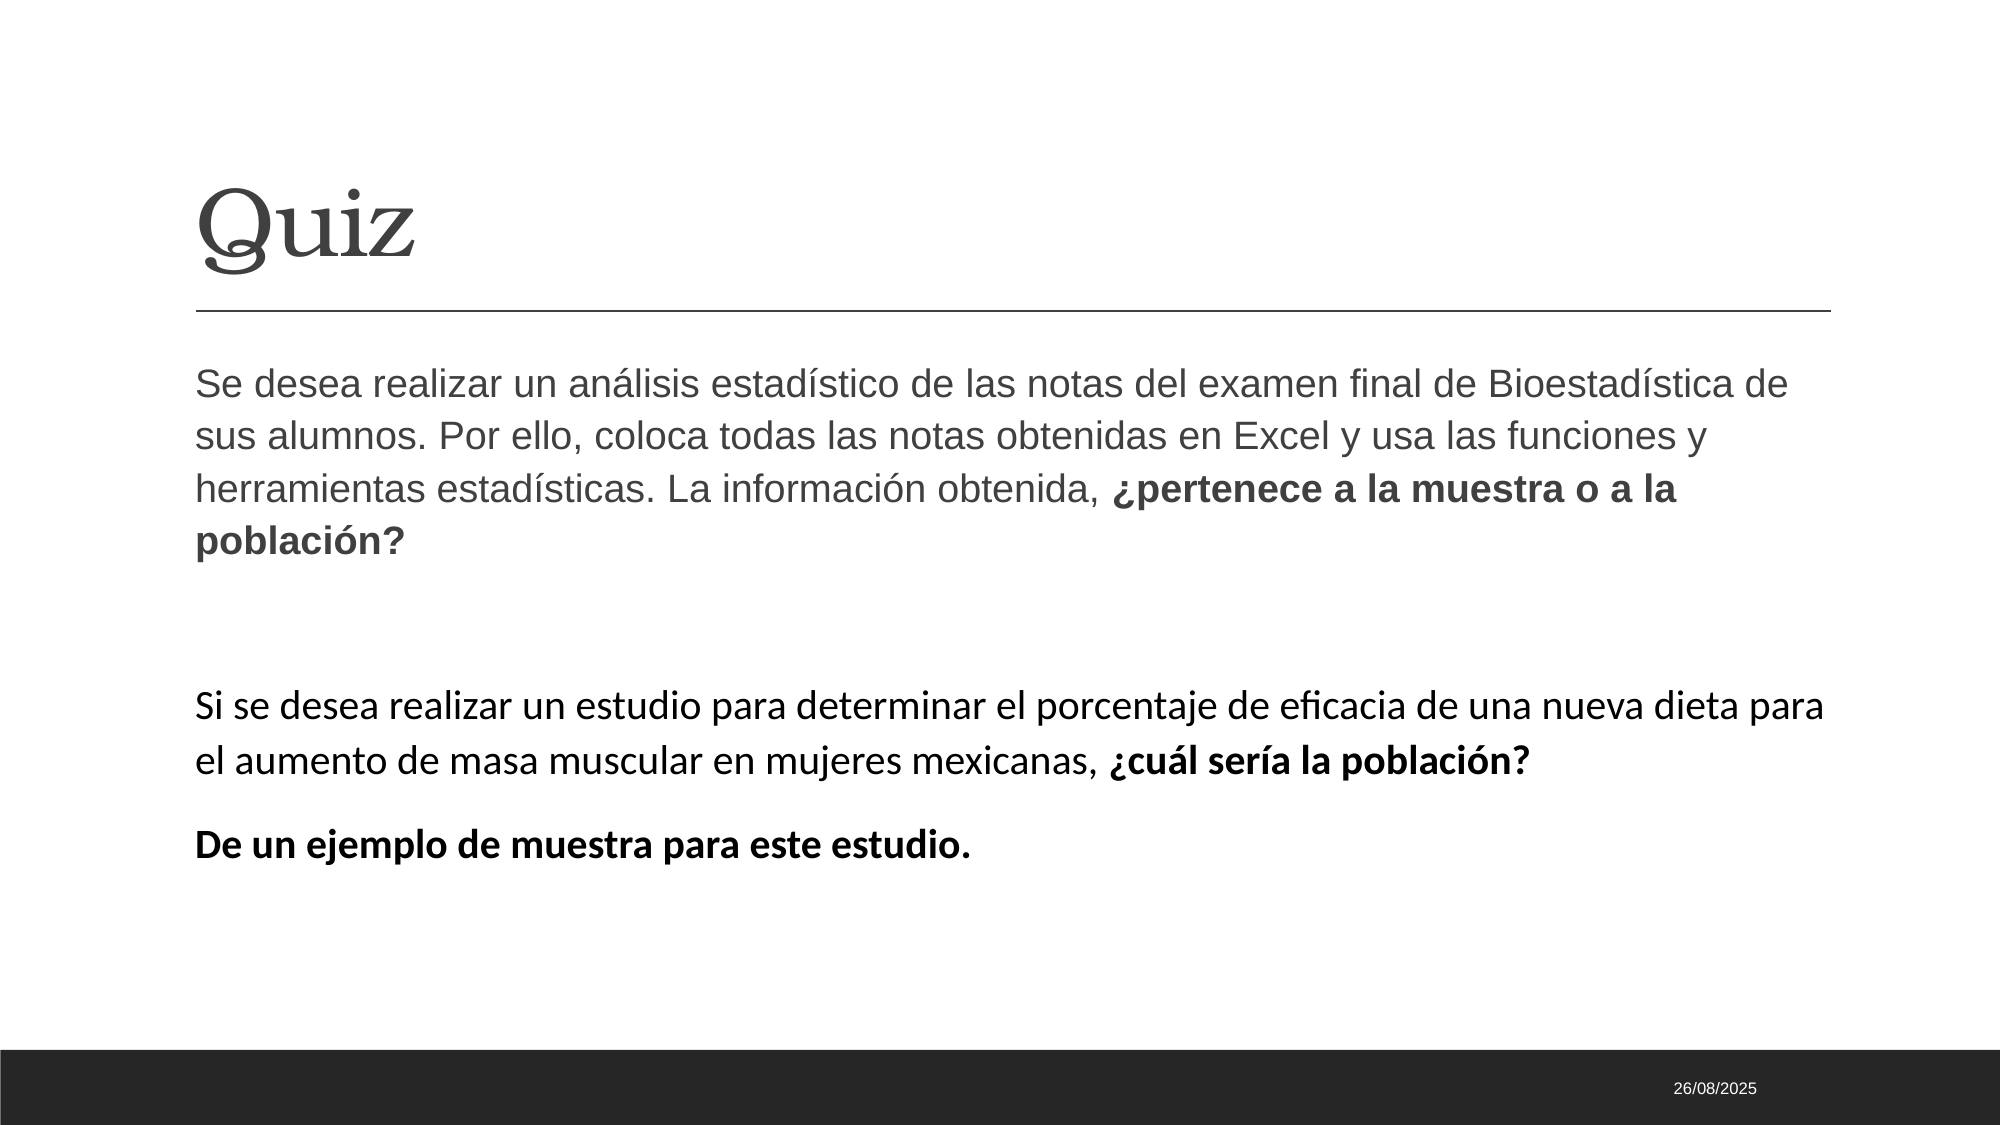

# Quiz
Se desea realizar un análisis estadístico de las notas del examen final de Bioestadística de sus alumnos. Por ello, coloca todas las notas obtenidas en Excel y usa las funciones y herramientas estadísticas. La información obtenida, ¿pertenece a la muestra o a la población?

Si se desea realizar un estudio para determinar el porcentaje de eficacia de una nueva dieta para el aumento de masa muscular en mujeres mexicanas, ¿cuál sería la población?
De un ejemplo de muestra para este estudio.

26/08/2025